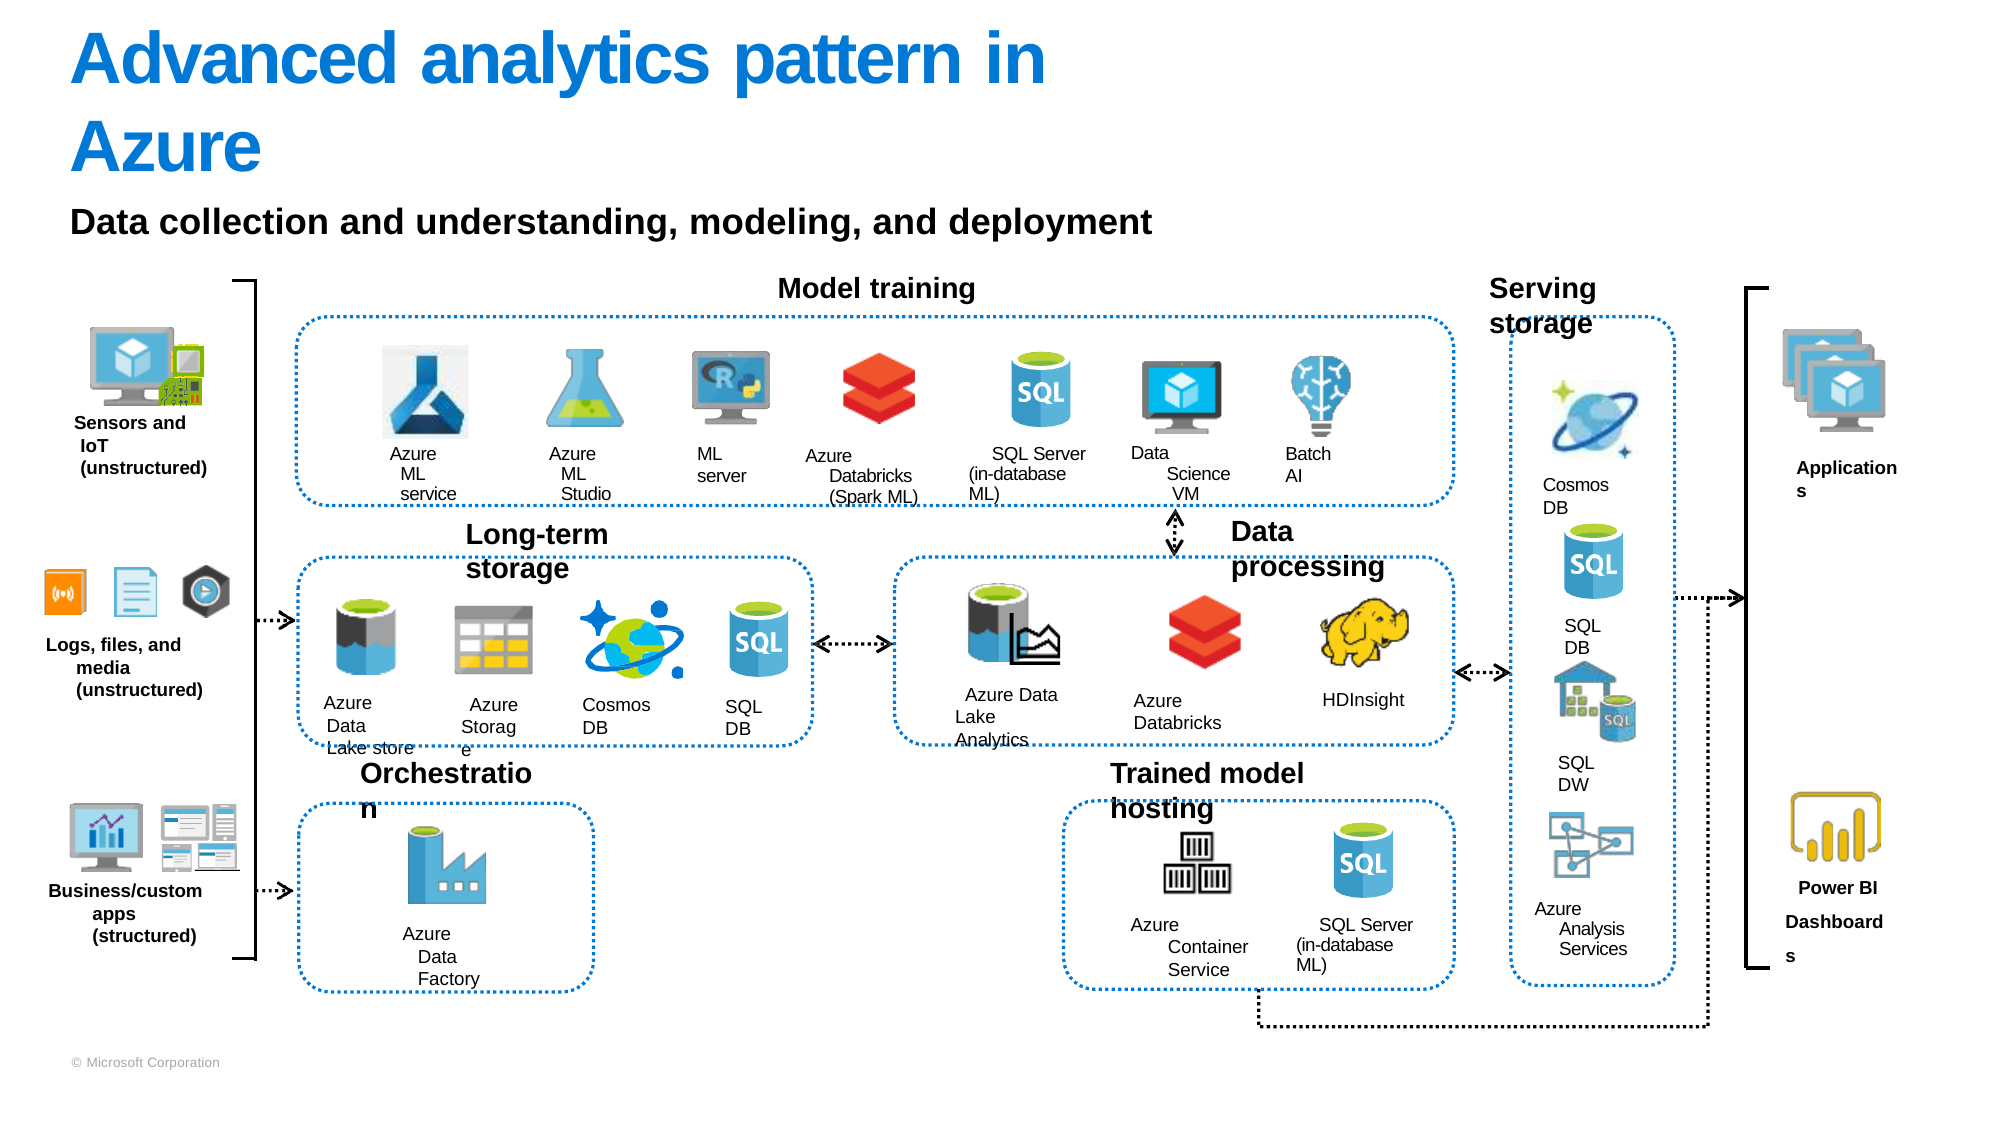

# Advanced analytics pattern in Azure
Data collection and understanding, modeling, and deployment
Model training
Serving storage

Sensors and IoT  (unstructured)
Data Science  VM
Azure ML  service
Azure ML  Studio
ML server
SQL Server  (in-database ML)
Batch AI
Azure Databricks  (Spark ML)
Applications
Cosmos DB

Data processing
Long-term storage

SQL DB

Logs, files, and media  (unstructured)

Azure Data  Lake Analytics
HDInsight
Azure Databricks
Azure Data  Lake store
Azure  Storage
Cosmos DB
SQL DB
SQL DW
Orchestration
Trained model hosting

Power BI  Dashboards

Business/custom apps  (structured)

Azure Analysis  Services
Azure Container  Service
SQL Server  (in-database ML)
Azure Data  Factory

© Microsoft Corporation